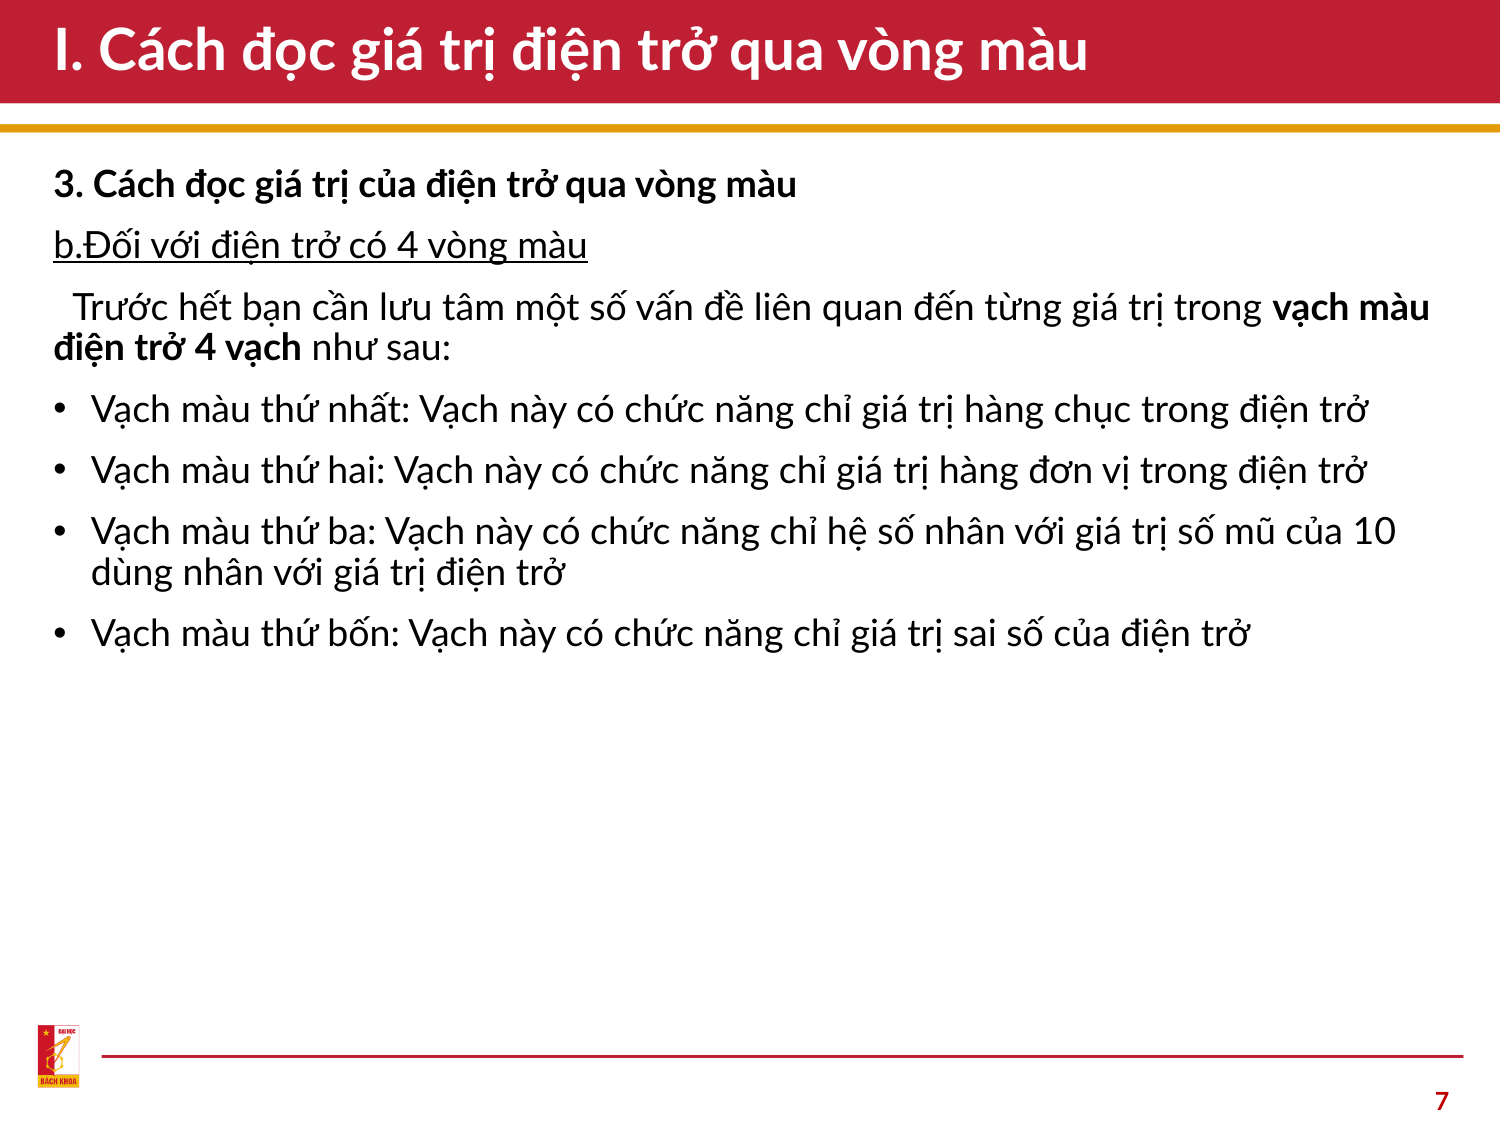

# I. Cách đọc giá trị điện trở qua vòng màu
3. Cách đọc giá trị của điện trở qua vòng màu
b.Đối với điện trở có 4 vòng màu
  Trước hết bạn cần lưu tâm một số vấn đề liên quan đến từng giá trị trong vạch màu điện trở 4 vạch như sau:
Vạch màu thứ nhất: Vạch này có chức năng chỉ giá trị hàng chục trong điện trở
Vạch màu thứ hai: Vạch này có chức năng chỉ giá trị hàng đơn vị trong điện trở
Vạch màu thứ ba: Vạch này có chức năng chỉ hệ số nhân với giá trị số mũ của 10 dùng nhân với giá trị điện trở
Vạch màu thứ bốn: Vạch này có chức năng chỉ giá trị sai số của điện trở

7